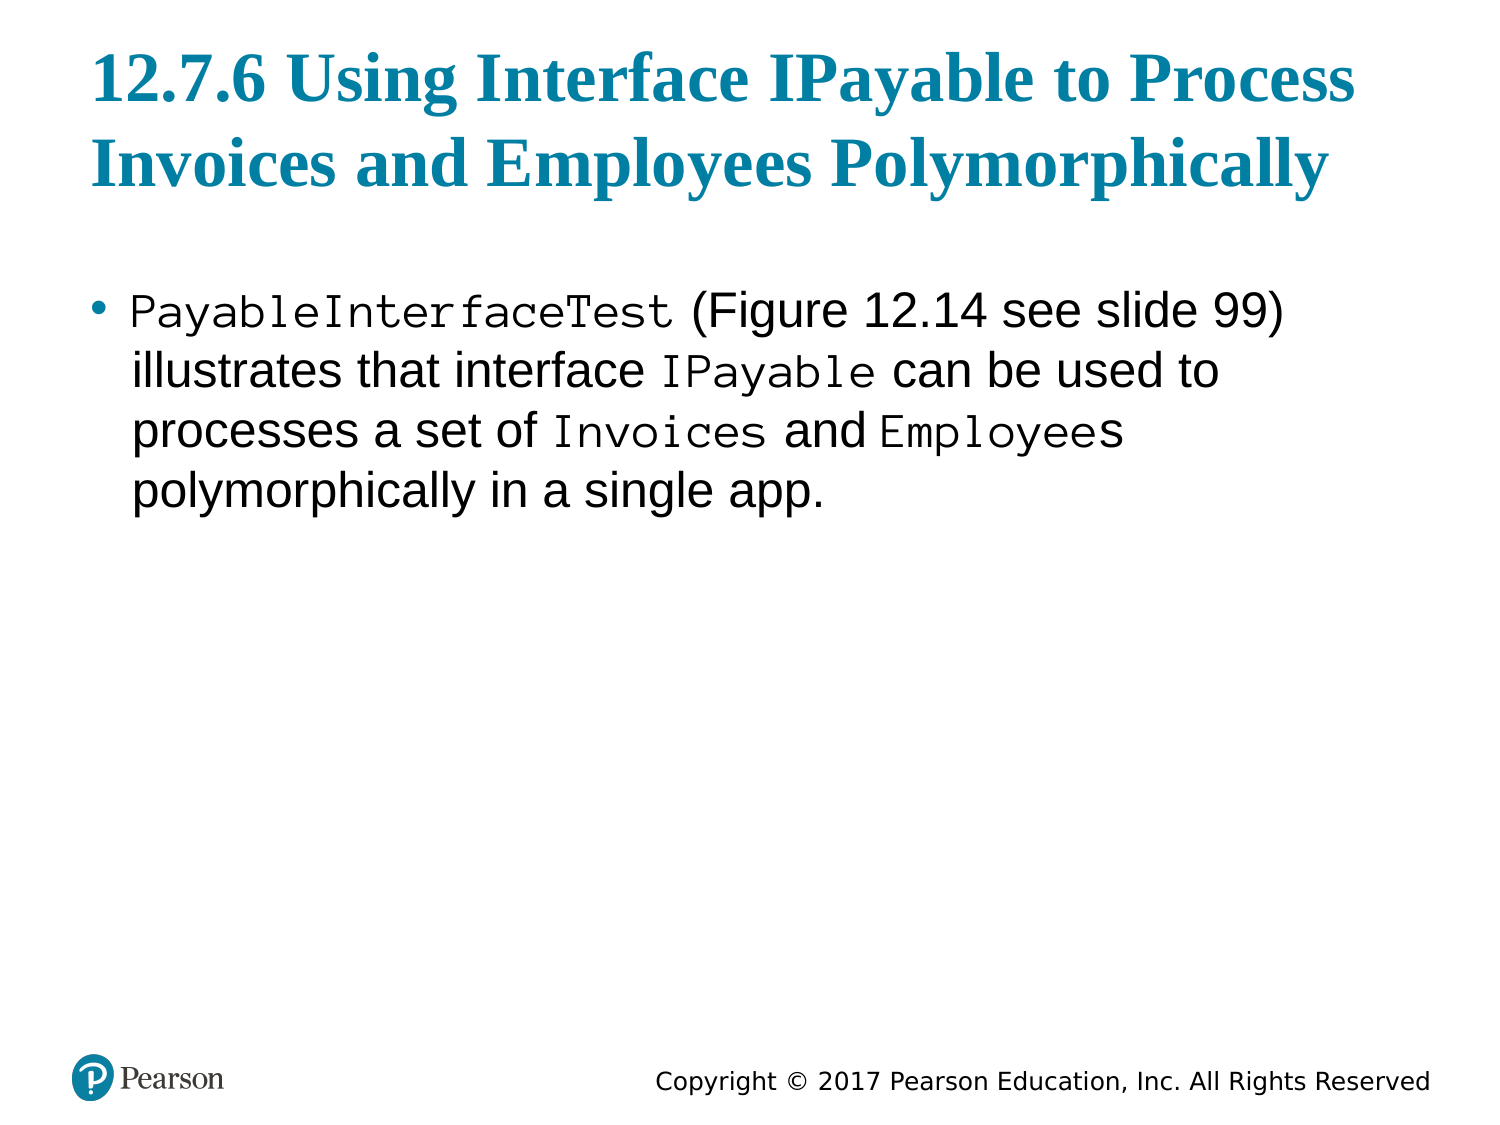

# 12.7.6 Using Interface IPayable to Process Invoices and Employees Polymorphically
PayableInterfaceTest (Figure 12.14 see slide 99) illustrates that interface IPayable can be used to processes a set of Invoices and Employees polymorphically in a single app.